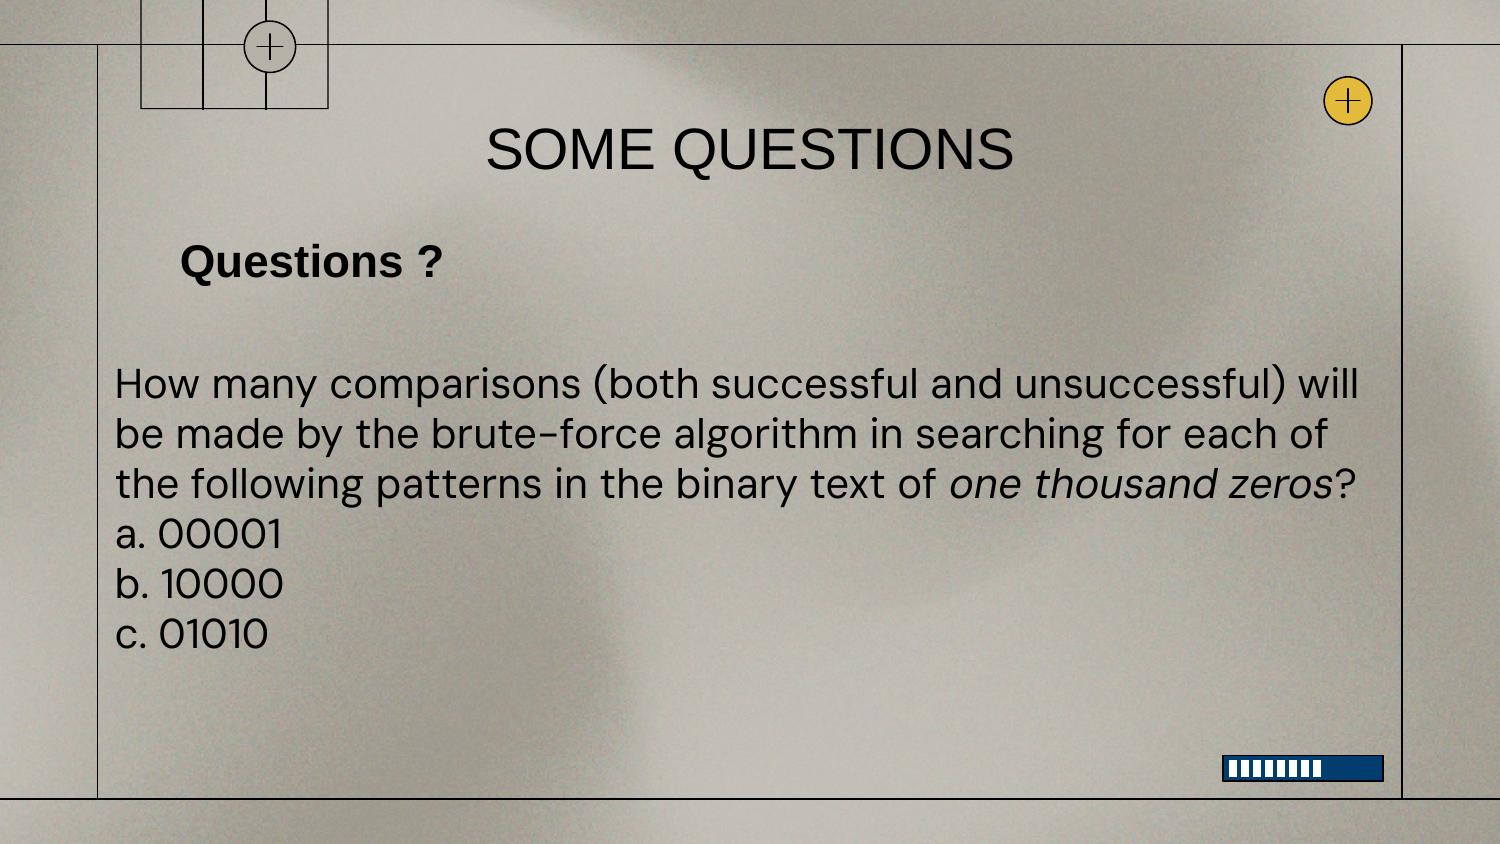

# SOME QUESTIONS
Questions ?
How many comparisons (both successful and unsuccessful) will be made by the brute-force algorithm in searching for each of the following patterns in the binary text of one thousand zeros?
a. 00001
b. 10000
c. 01010